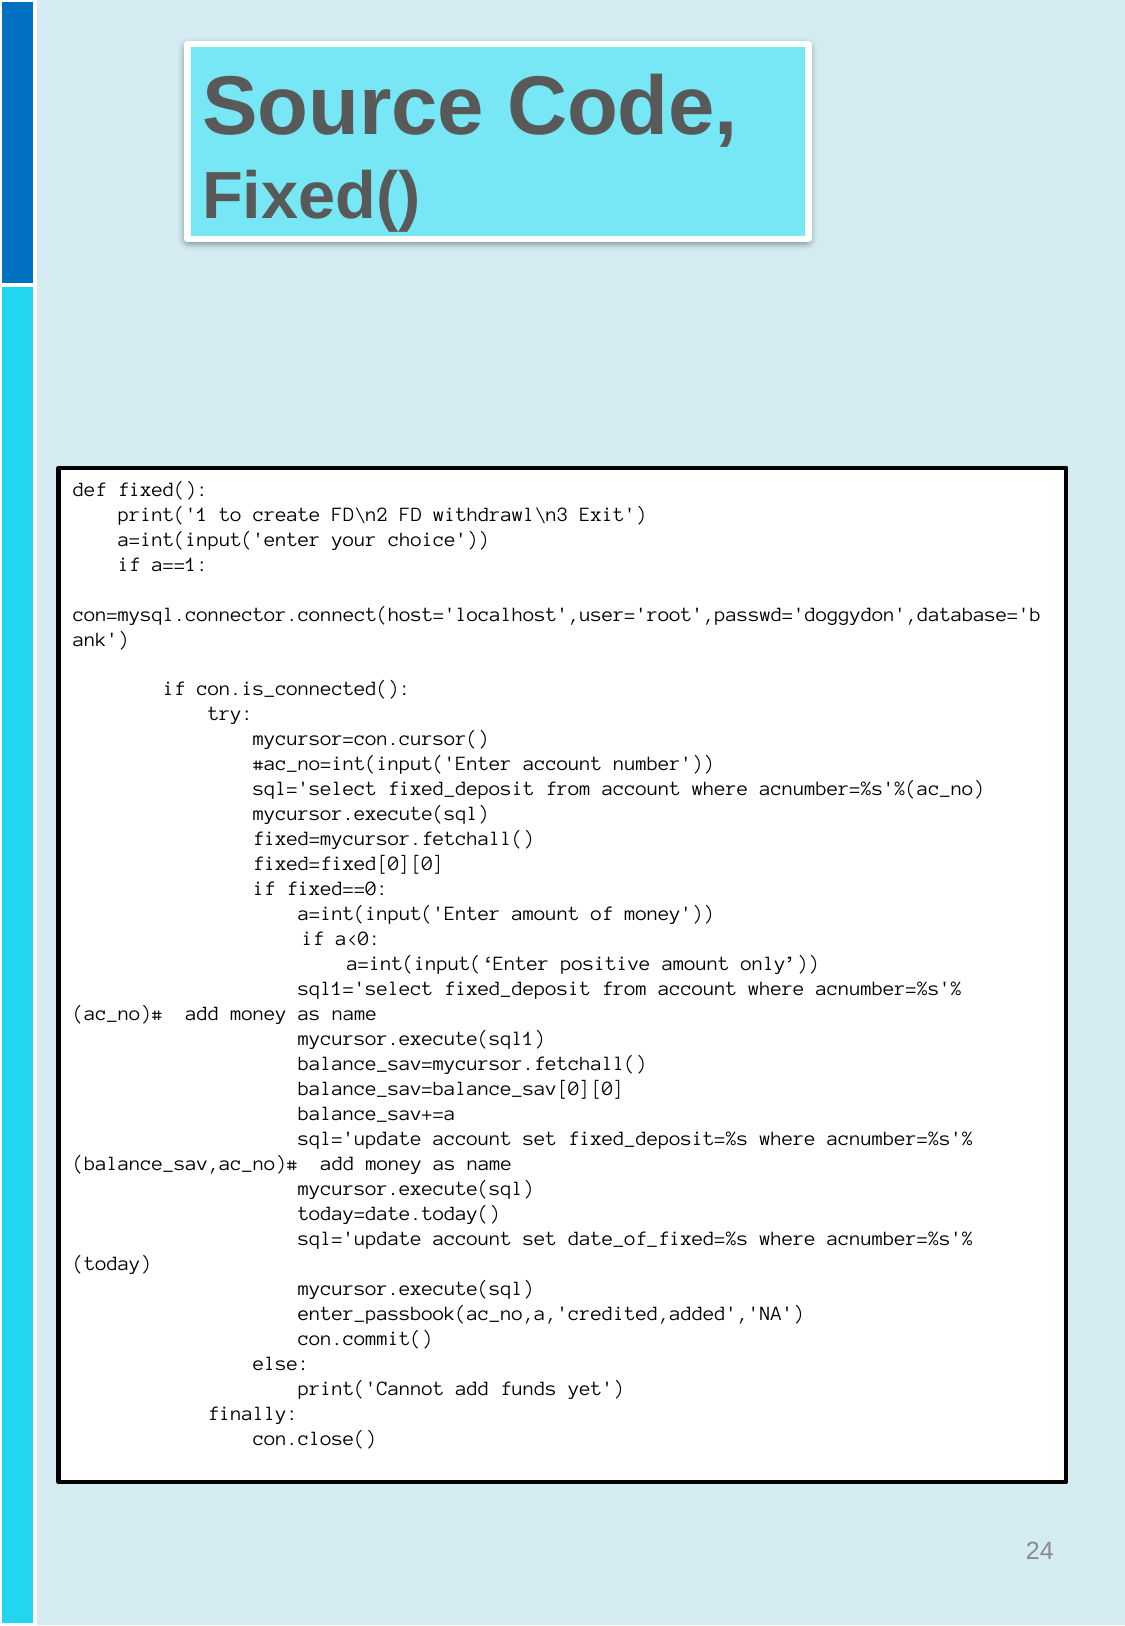

Source Code,
Fixed()

def fixed():
    print('1 to create FD\n2 FD withdrawl\n3 Exit')
    a=int(input('enter your choice'))
    if a==1:
        con=mysql.connector.connect(host='localhost',user='root',passwd='doggydon',database='bank')

        if con.is_connected():
            try:
                mycursor=con.cursor()
                #ac_no=int(input('Enter account number'))
                sql='select fixed_deposit from account where acnumber=%s'%(ac_no)
                mycursor.execute(sql)
                fixed=mycursor.fetchall()
                fixed=fixed[0][0]
                if fixed==0:
                    a=int(input('Enter amount of money'))
	       if a<0:
	           a=int(input(‘Enter positive amount only’))
                    sql1='select fixed_deposit from account where acnumber=%s'%(ac_no)#  add money as name
                    mycursor.execute(sql1)
                    balance_sav=mycursor.fetchall()
                    balance_sav=balance_sav[0][0]
                    balance_sav+=a
                    sql='update account set fixed_deposit=%s where acnumber=%s'%(balance_sav,ac_no)#  add money as name
                    mycursor.execute(sql)
                    today=date.today()
                    sql='update account set date_of_fixed=%s where acnumber=%s'%(today)
                    mycursor.execute(sql)
                    enter_passbook(ac_no,a,'credited,added','NA')
                    con.commit()
                else:
                    print('Cannot add funds yet')
            finally:
                con.close()

24